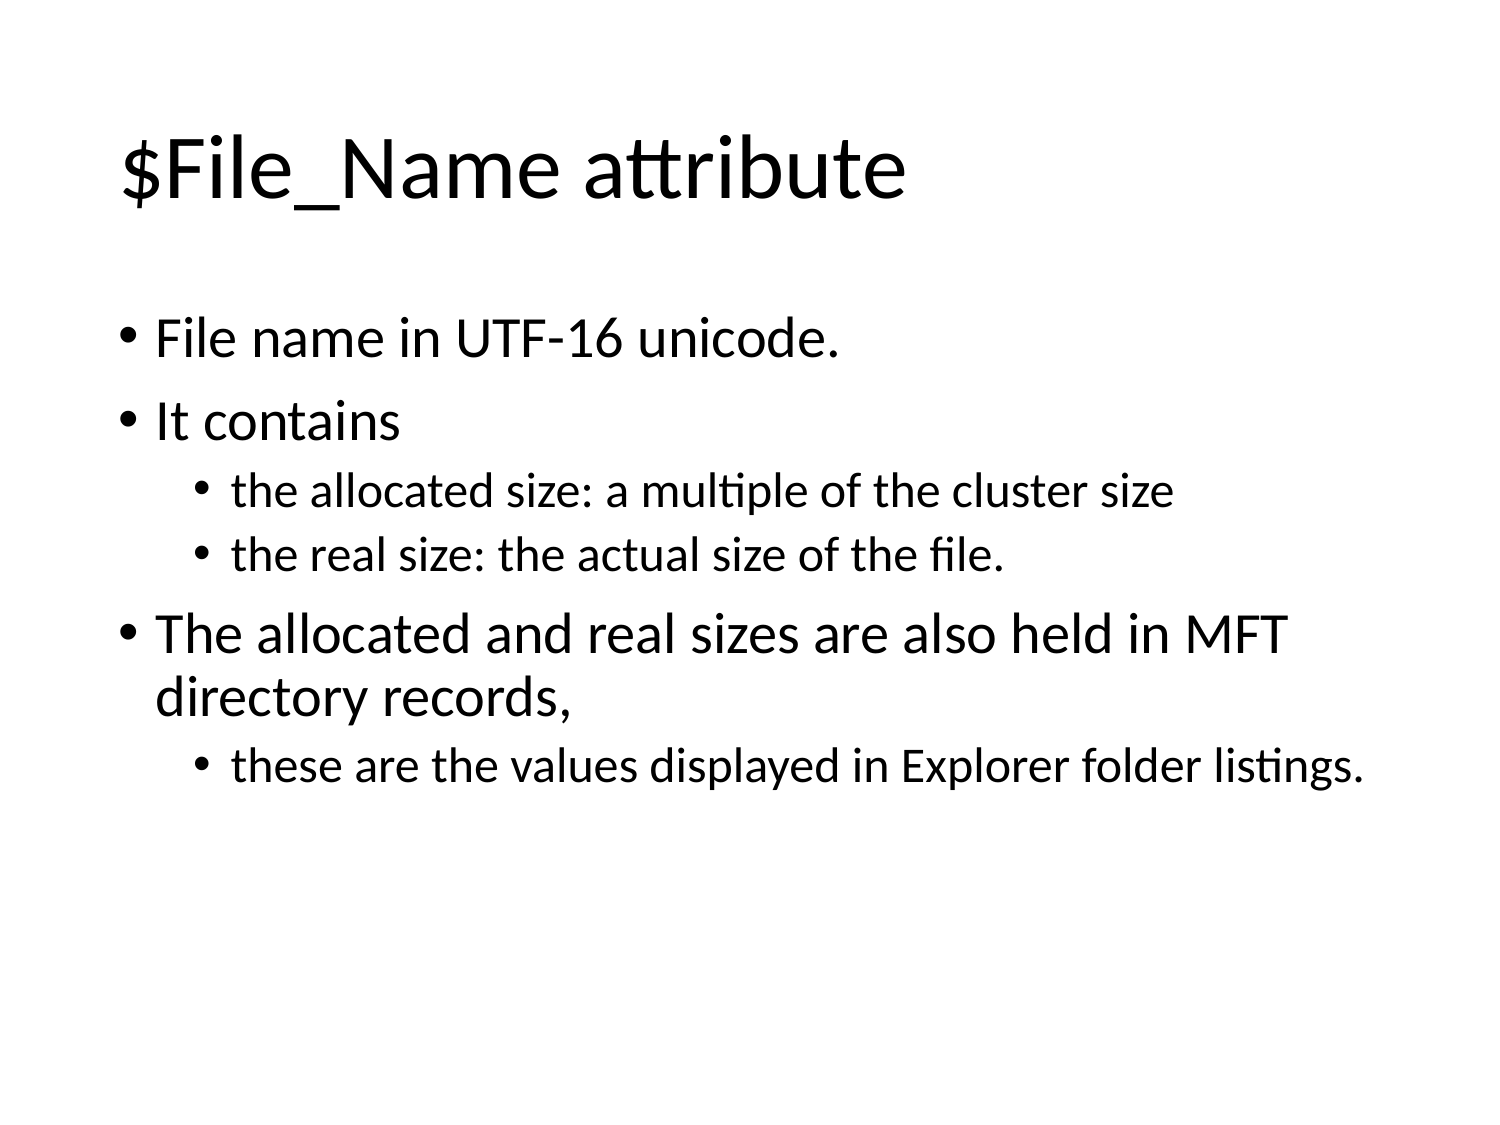

# $File_Name attribute
File name in UTF-16 unicode.
It contains
the allocated size: a multiple of the cluster size
the real size: the actual size of the file.
The allocated and real sizes are also held in MFT directory records,
these are the values displayed in Explorer folder listings.